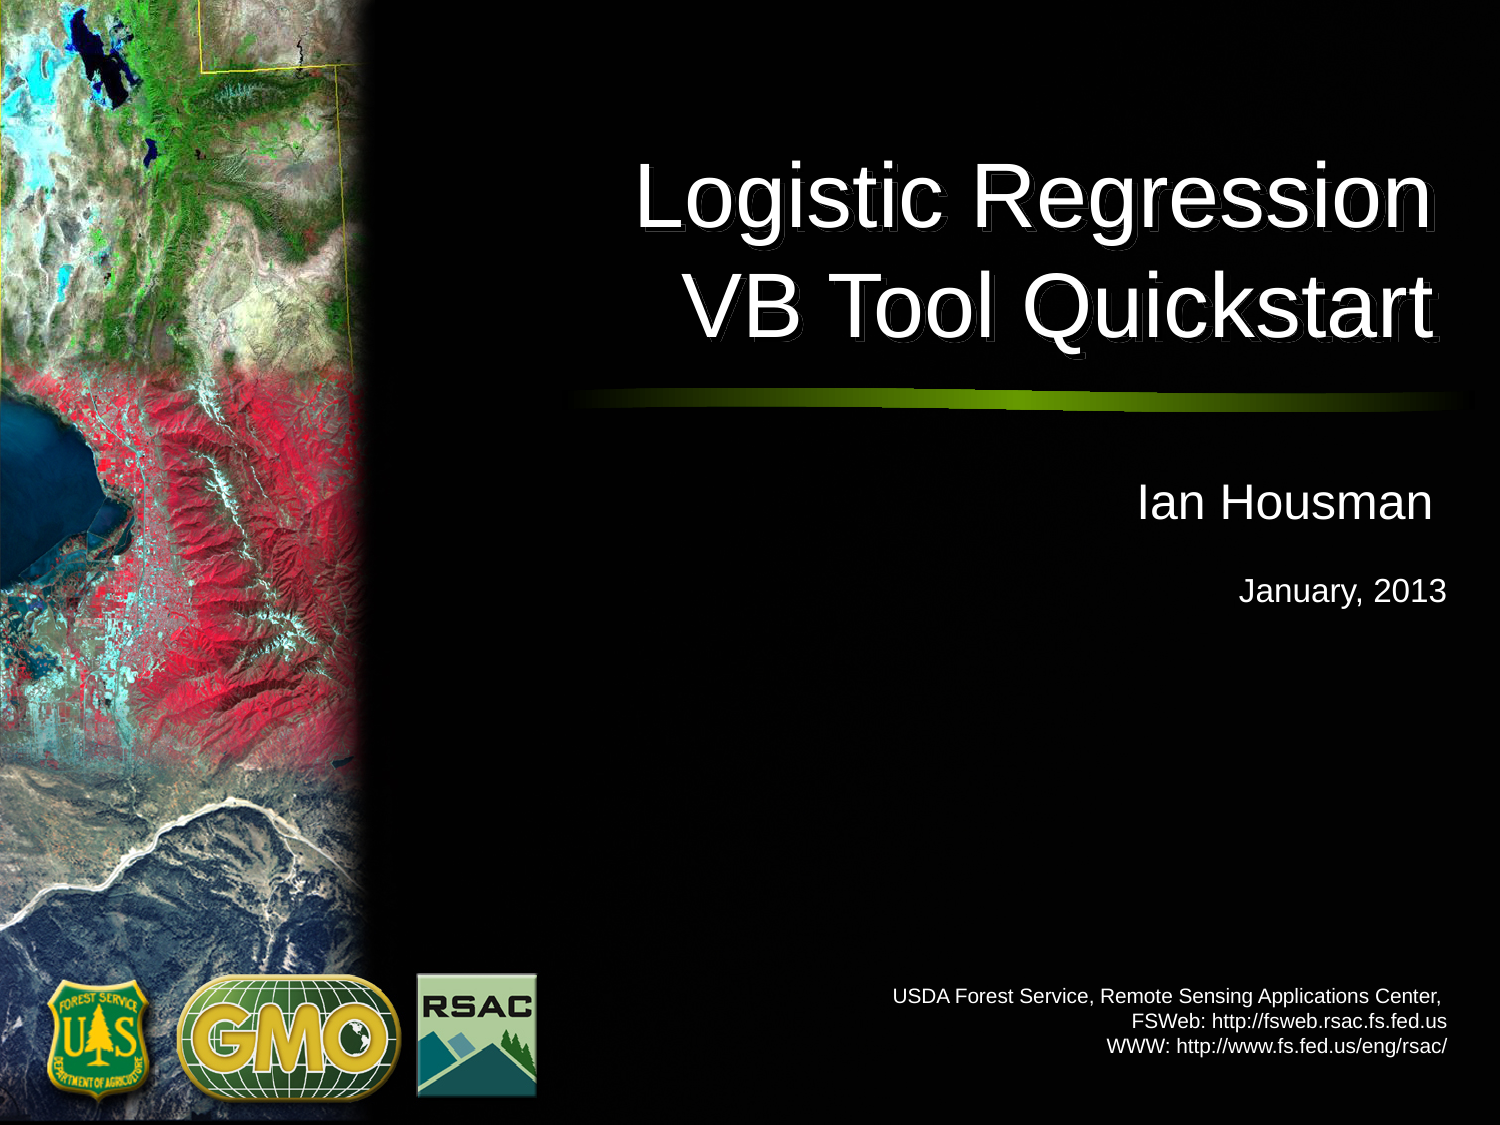

# Logistic Regression VB Tool Quickstart
Ian Housman

January, 2013
USDA Forest Service, Remote Sensing Applications Center,
FSWeb: http://fsweb.rsac.fs.fed.us
WWW: http://www.fs.fed.us/eng/rsac/